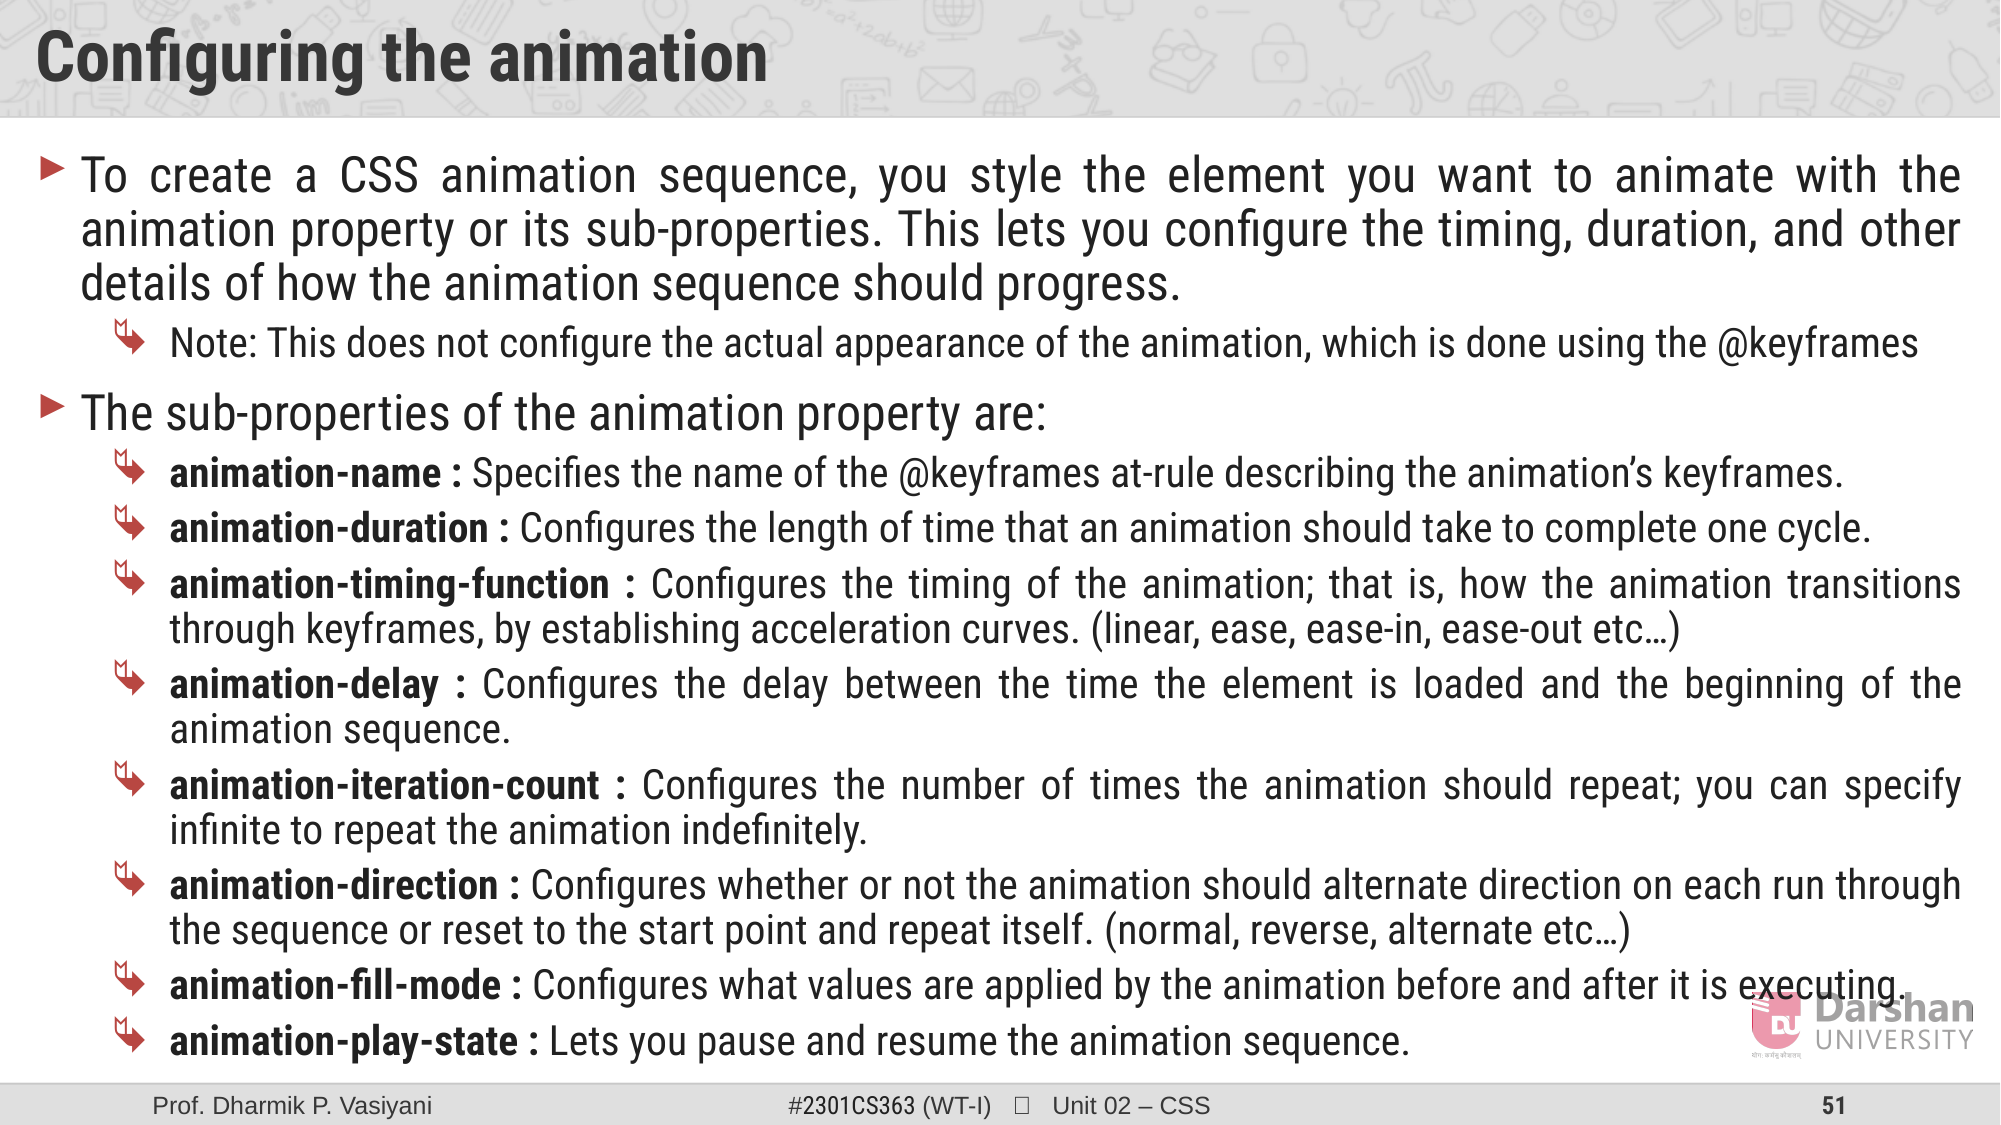

# Configuring the animation
To create a CSS animation sequence, you style the element you want to animate with the animation property or its sub-properties. This lets you configure the timing, duration, and other details of how the animation sequence should progress.
Note: This does not configure the actual appearance of the animation, which is done using the @keyframes
The sub-properties of the animation property are:
animation-name : Specifies the name of the @keyframes at-rule describing the animation’s keyframes.
animation-duration : Configures the length of time that an animation should take to complete one cycle.
animation-timing-function : Configures the timing of the animation; that is, how the animation transitions through keyframes, by establishing acceleration curves. (linear, ease, ease-in, ease-out etc…)
animation-delay : Configures the delay between the time the element is loaded and the beginning of the animation sequence.
animation-iteration-count : Configures the number of times the animation should repeat; you can specify infinite to repeat the animation indefinitely.
animation-direction : Configures whether or not the animation should alternate direction on each run through the sequence or reset to the start point and repeat itself. (normal, reverse, alternate etc…)
animation-fill-mode : Configures what values are applied by the animation before and after it is executing.
animation-play-state : Lets you pause and resume the animation sequence.